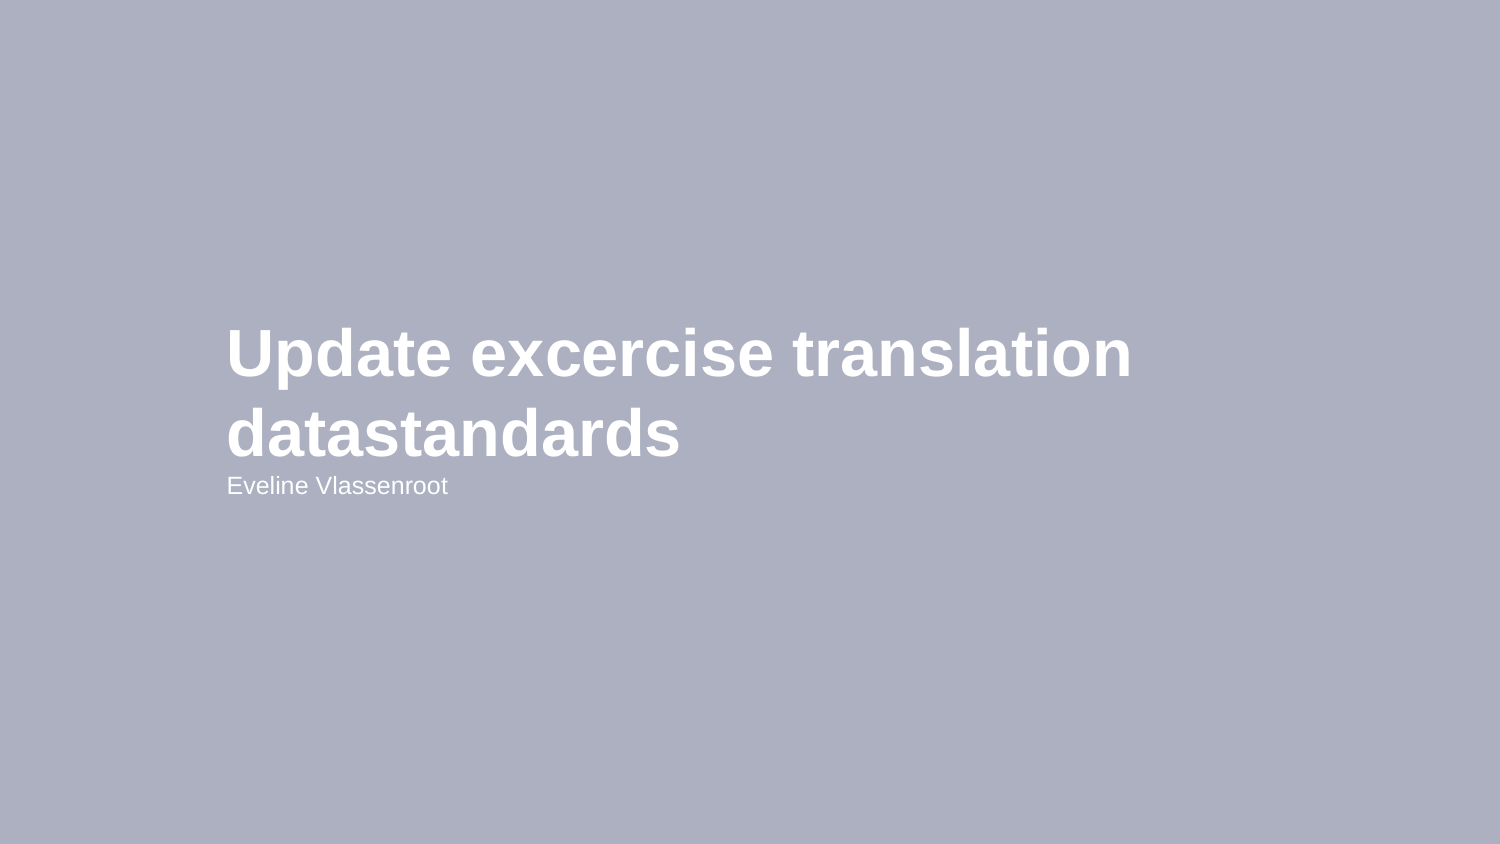

# Update excercise translation datastandards Eveline Vlassenroot